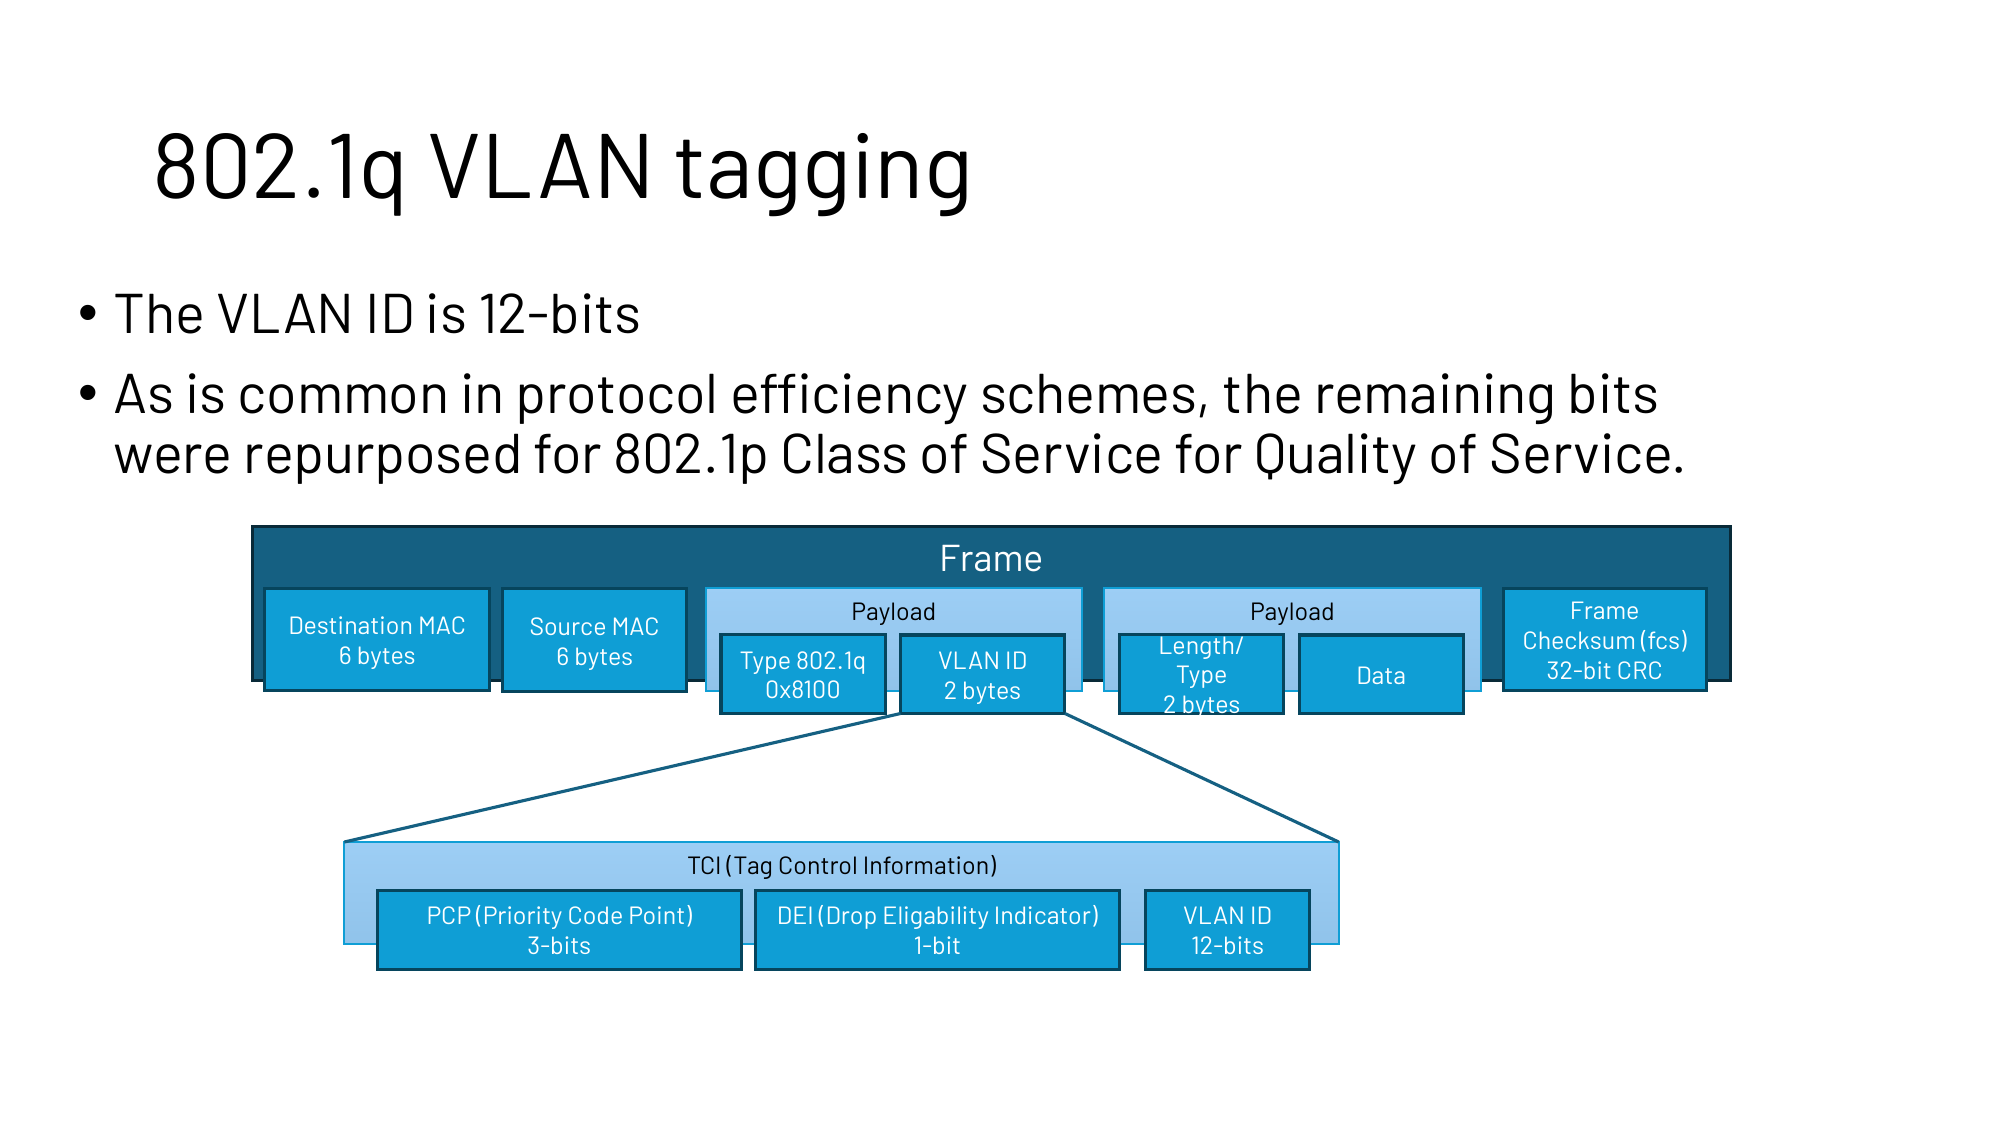

# 802.1q VLAN tagging
The VLAN ID is 12-bits
As is common in protocol efficiency schemes, the remaining bits were repurposed for 802.1p Class of Service for Quality of Service.
Frame
Destination MAC
6 bytes
Payload
Payload
Frame Checksum (fcs)
32-bit CRC
Source MAC
6 bytes
Type 802.1q
0x8100
Length/Type
2 bytes
VLAN ID
2 bytes
Data
TCI (Tag Control Information)
PCP (Priority Code Point)
3-bits
DEI (Drop Eligability Indicator)
1-bit
VLAN ID
12-bits